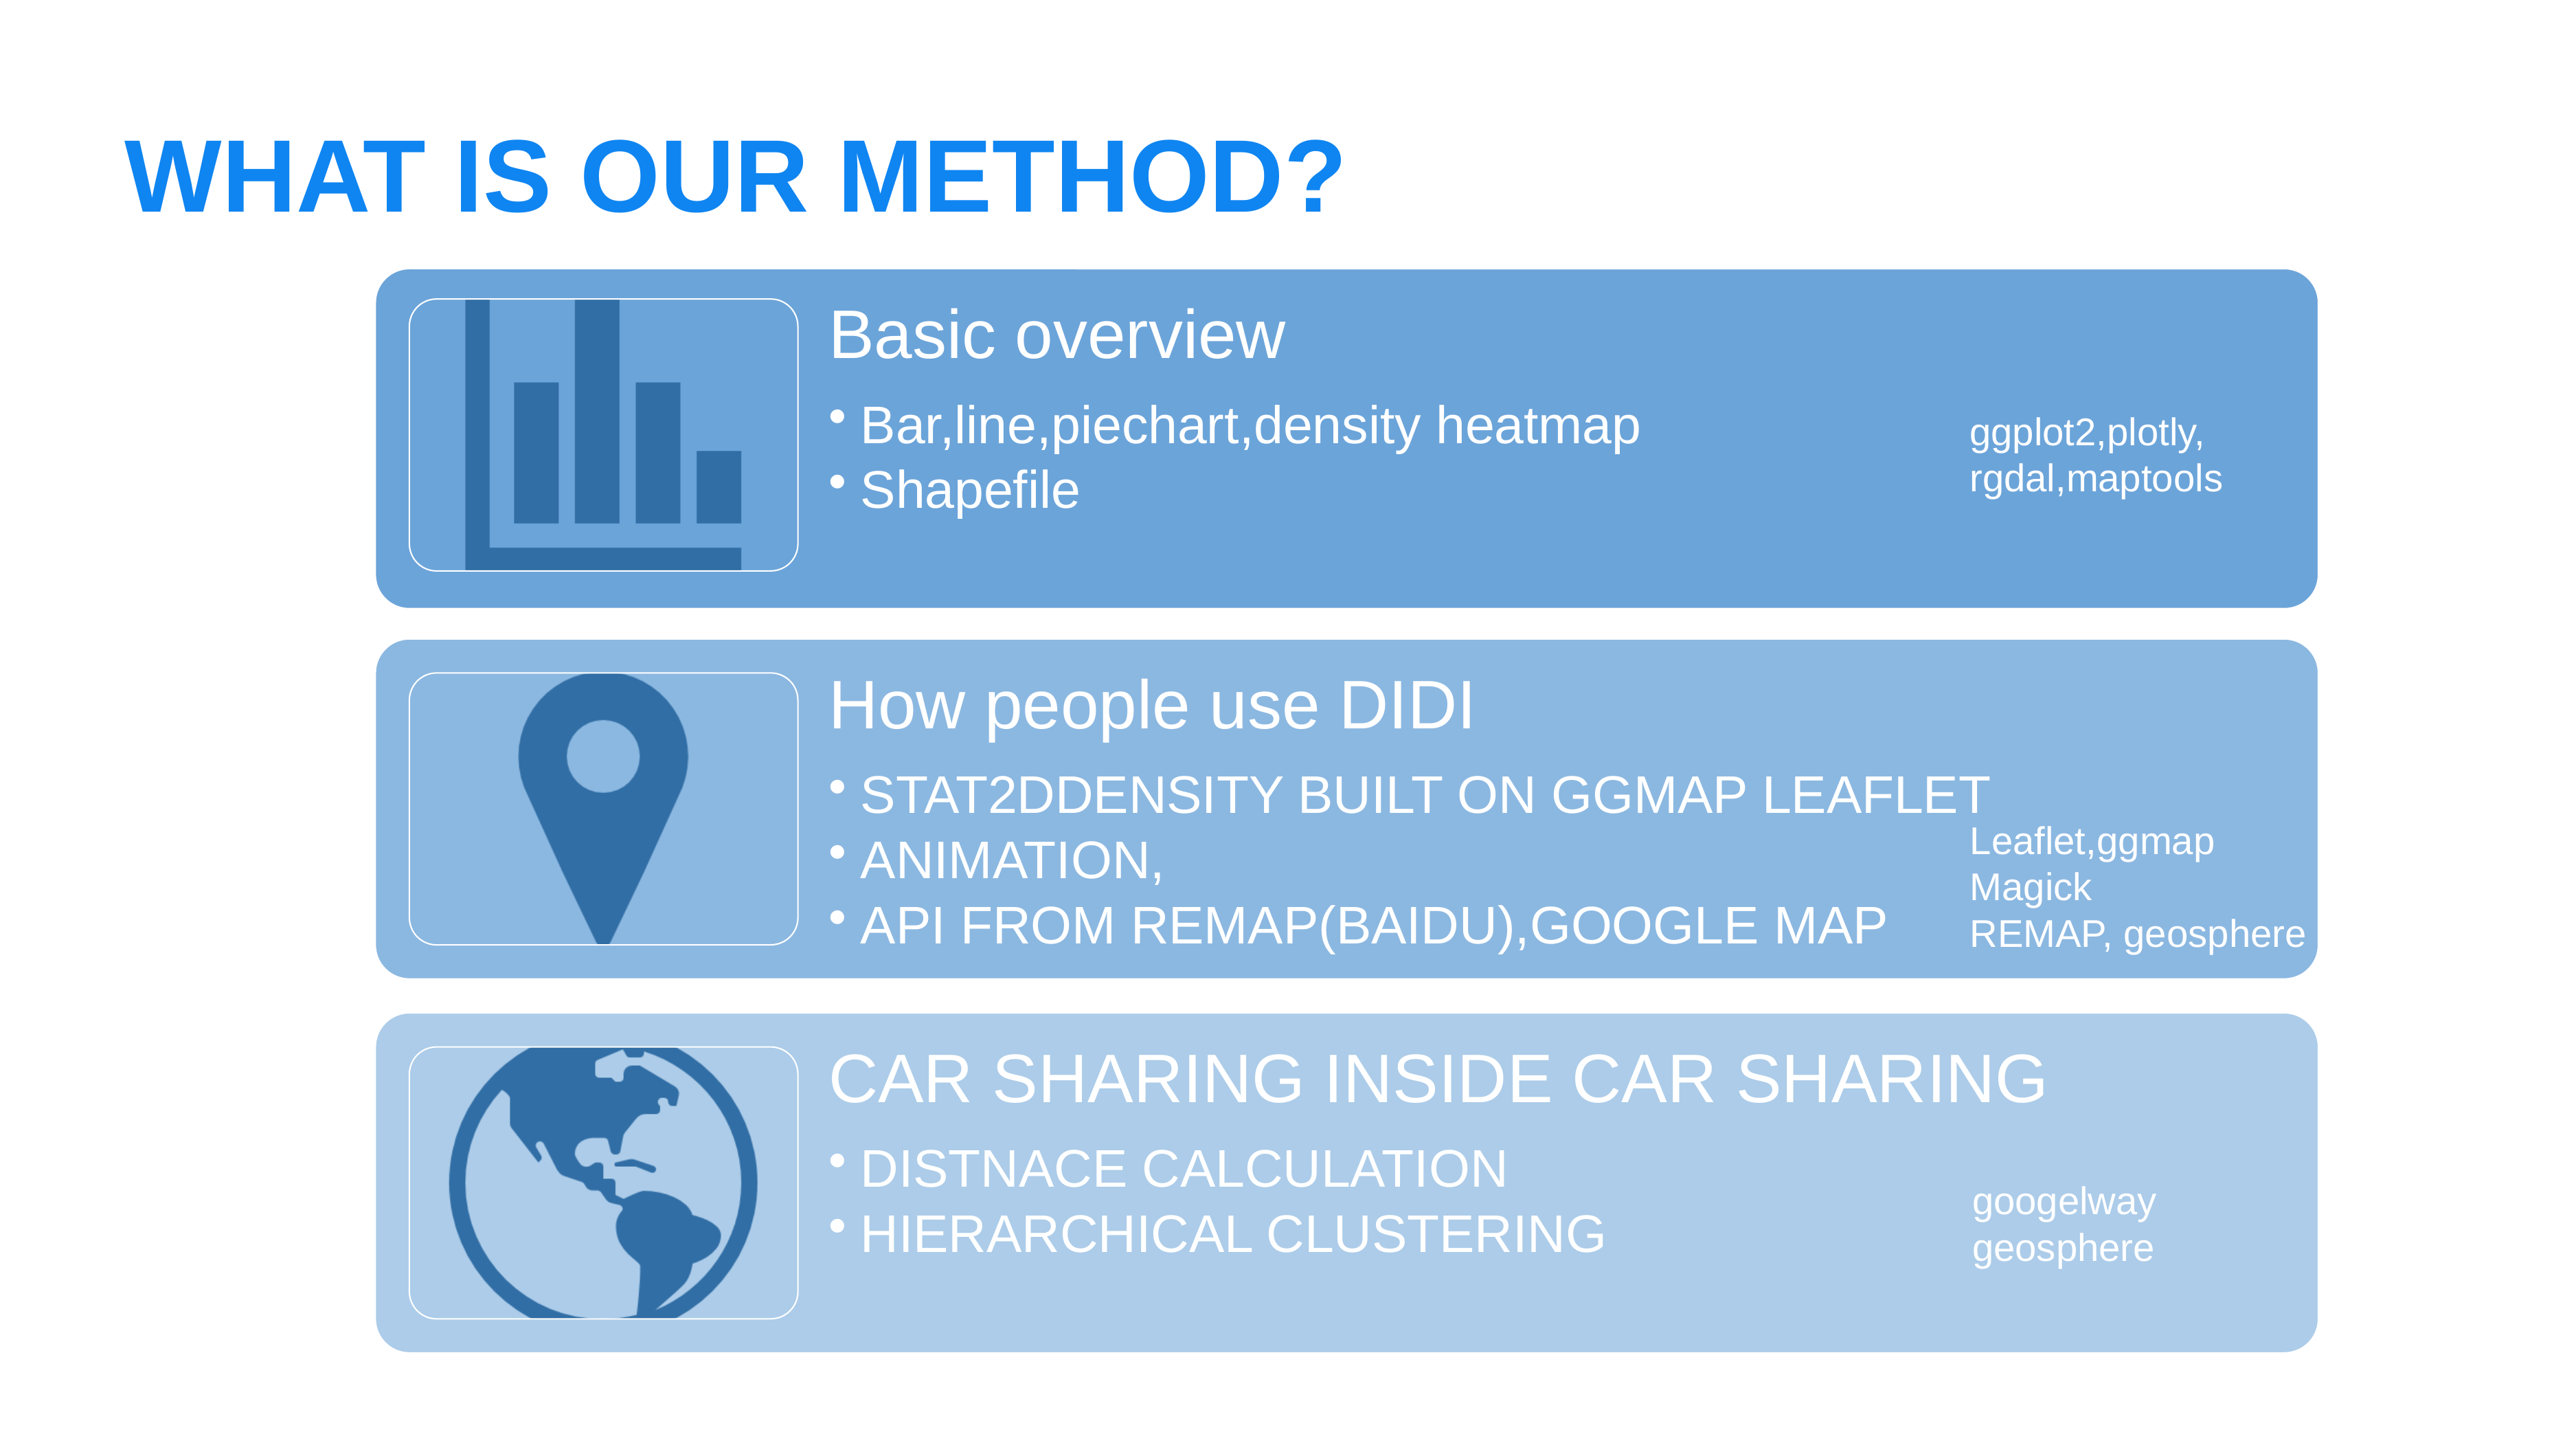

WHAT IS OUR METHOD?
Basic overview
Bar,line,piechart,density heatmap
Shapefile
How people use DIDI
STAT2DDENSITY BUILT ON GGMAP LEAFLET
ANIMATION,
API FROM REMAP(BAIDU),GOOGLE MAP
CAR SHARING INSIDE CAR SHARING
DISTNACE CALCULATION
HIERARCHICAL CLUSTERING
ggplot2,plotly,
rgdal,maptools
Leaflet,ggmap
Magick
REMAP, geosphere
googelway
geosphere